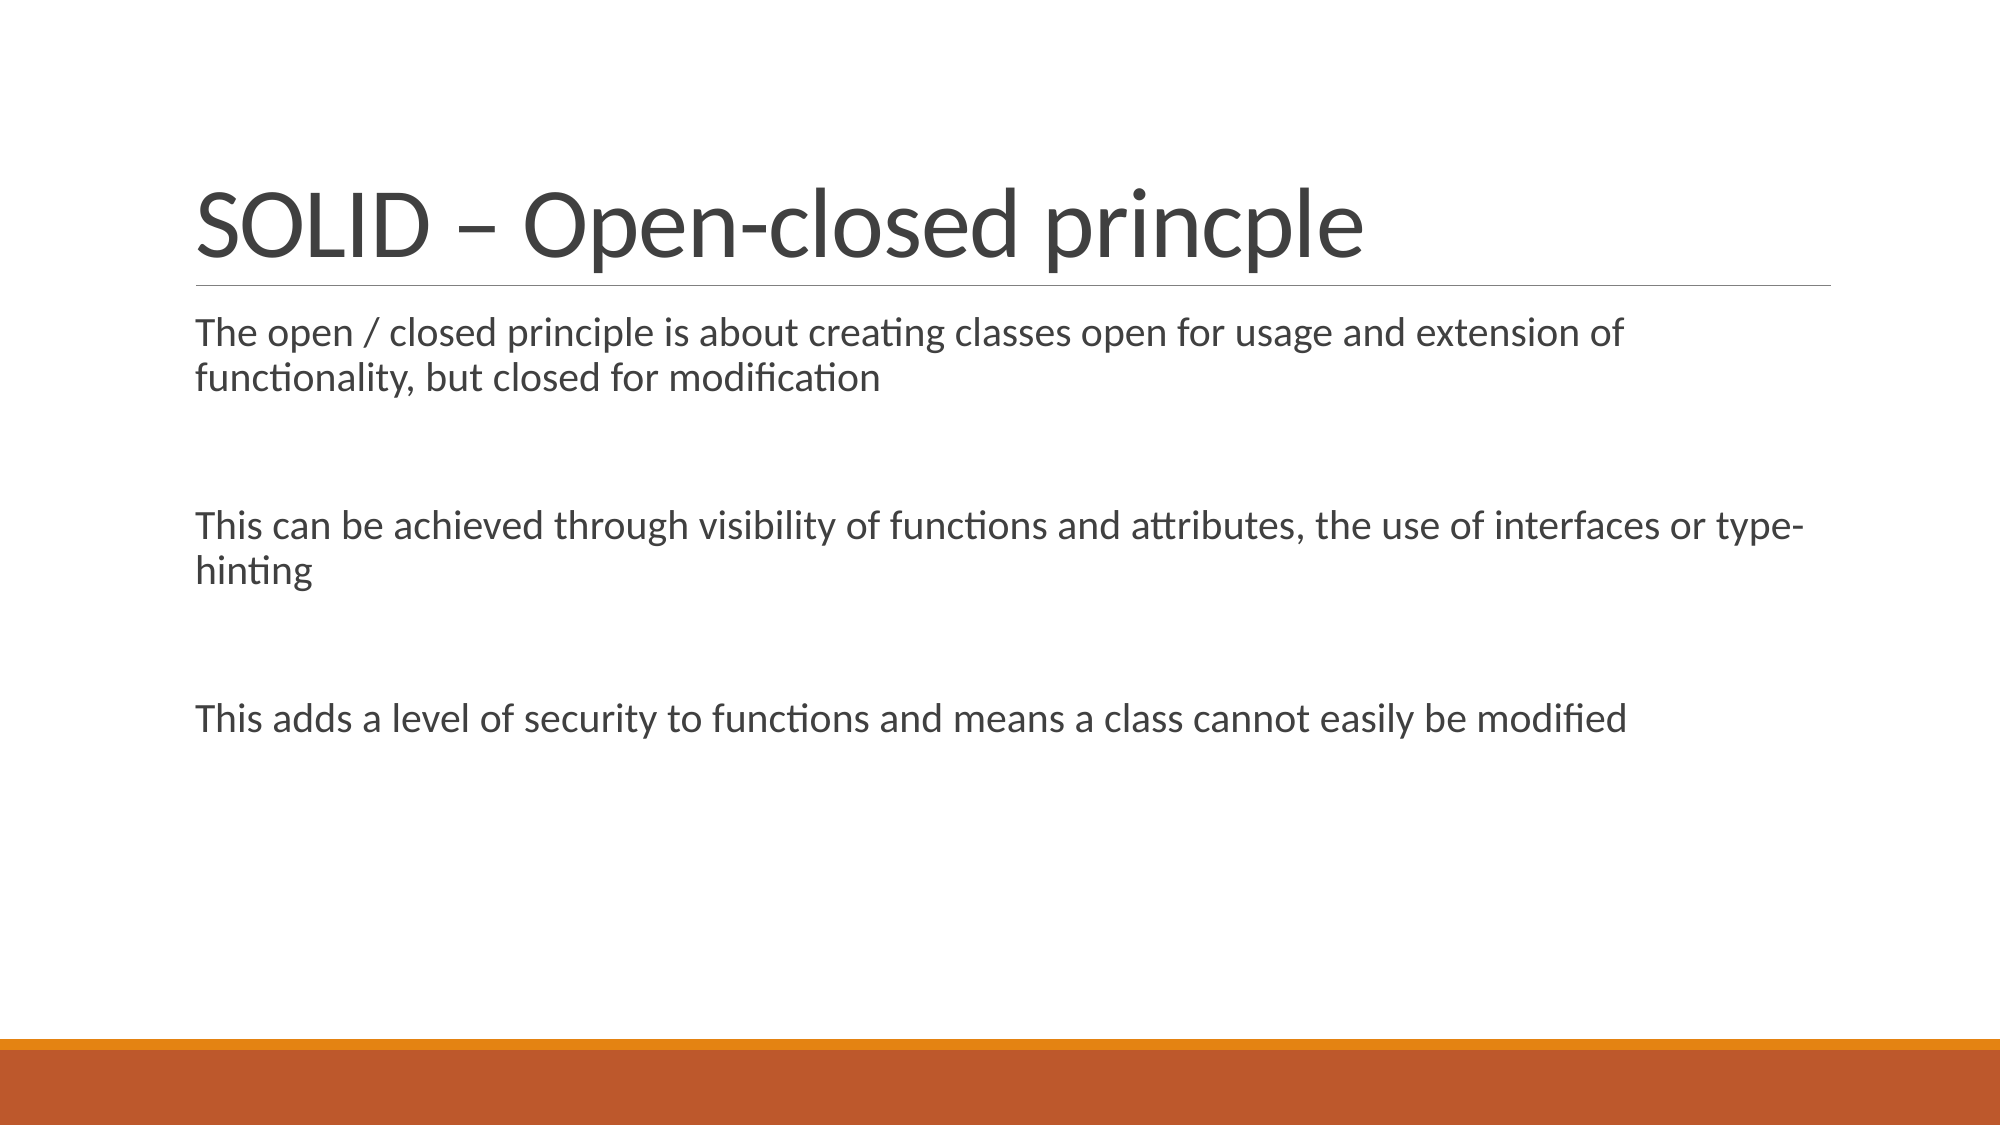

# SOLID – Open-closed princple
The open / closed principle is about creating classes open for usage and extension of functionality, but closed for modification

This can be achieved through visibility of functions and attributes, the use of interfaces or type-hinting

This adds a level of security to functions and means a class cannot easily be modified